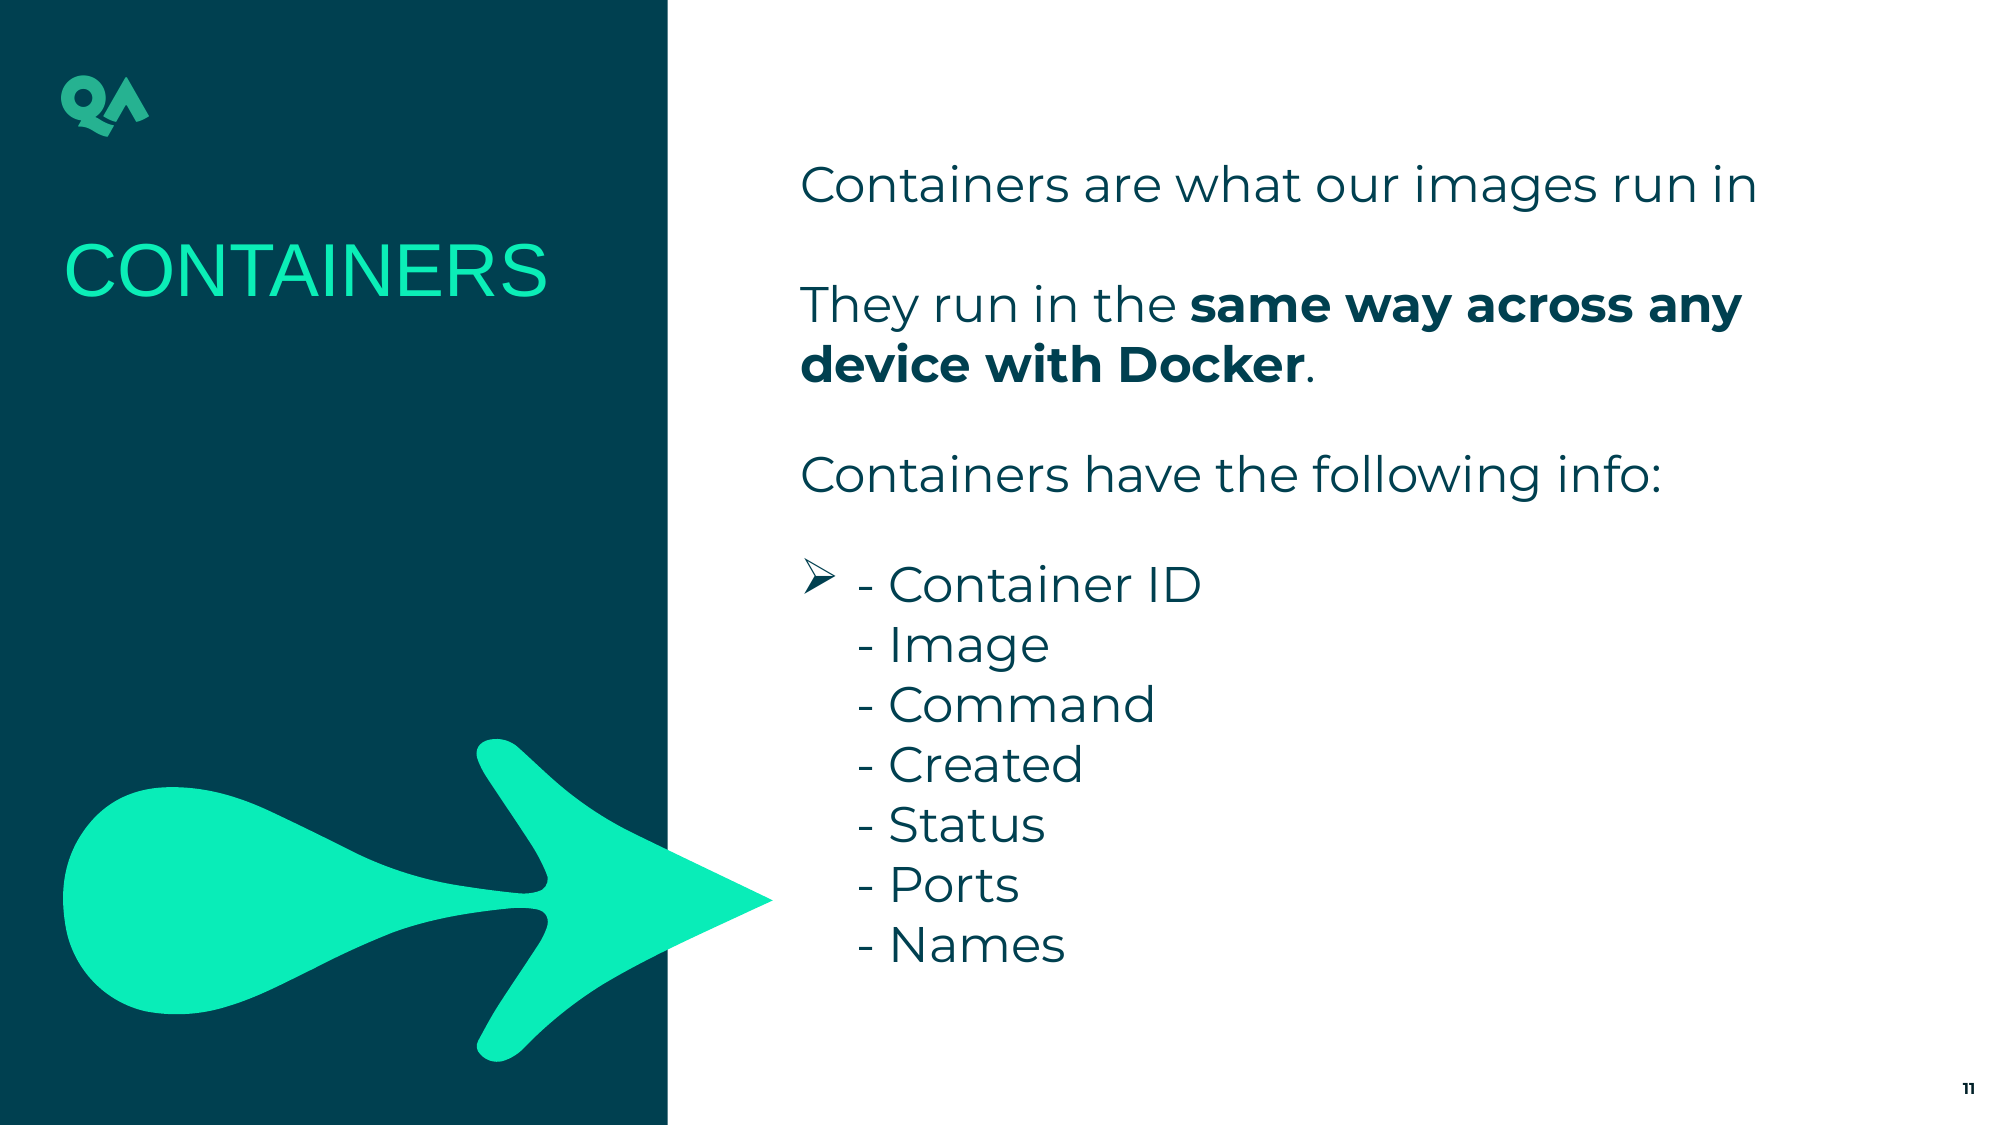

Containers are what our images run in
They run in the same way across any device with Docker.
Containers have the following info:
- Container ID
- Image
- Command
- Created
- Status
- Ports
- Names
Containers
11